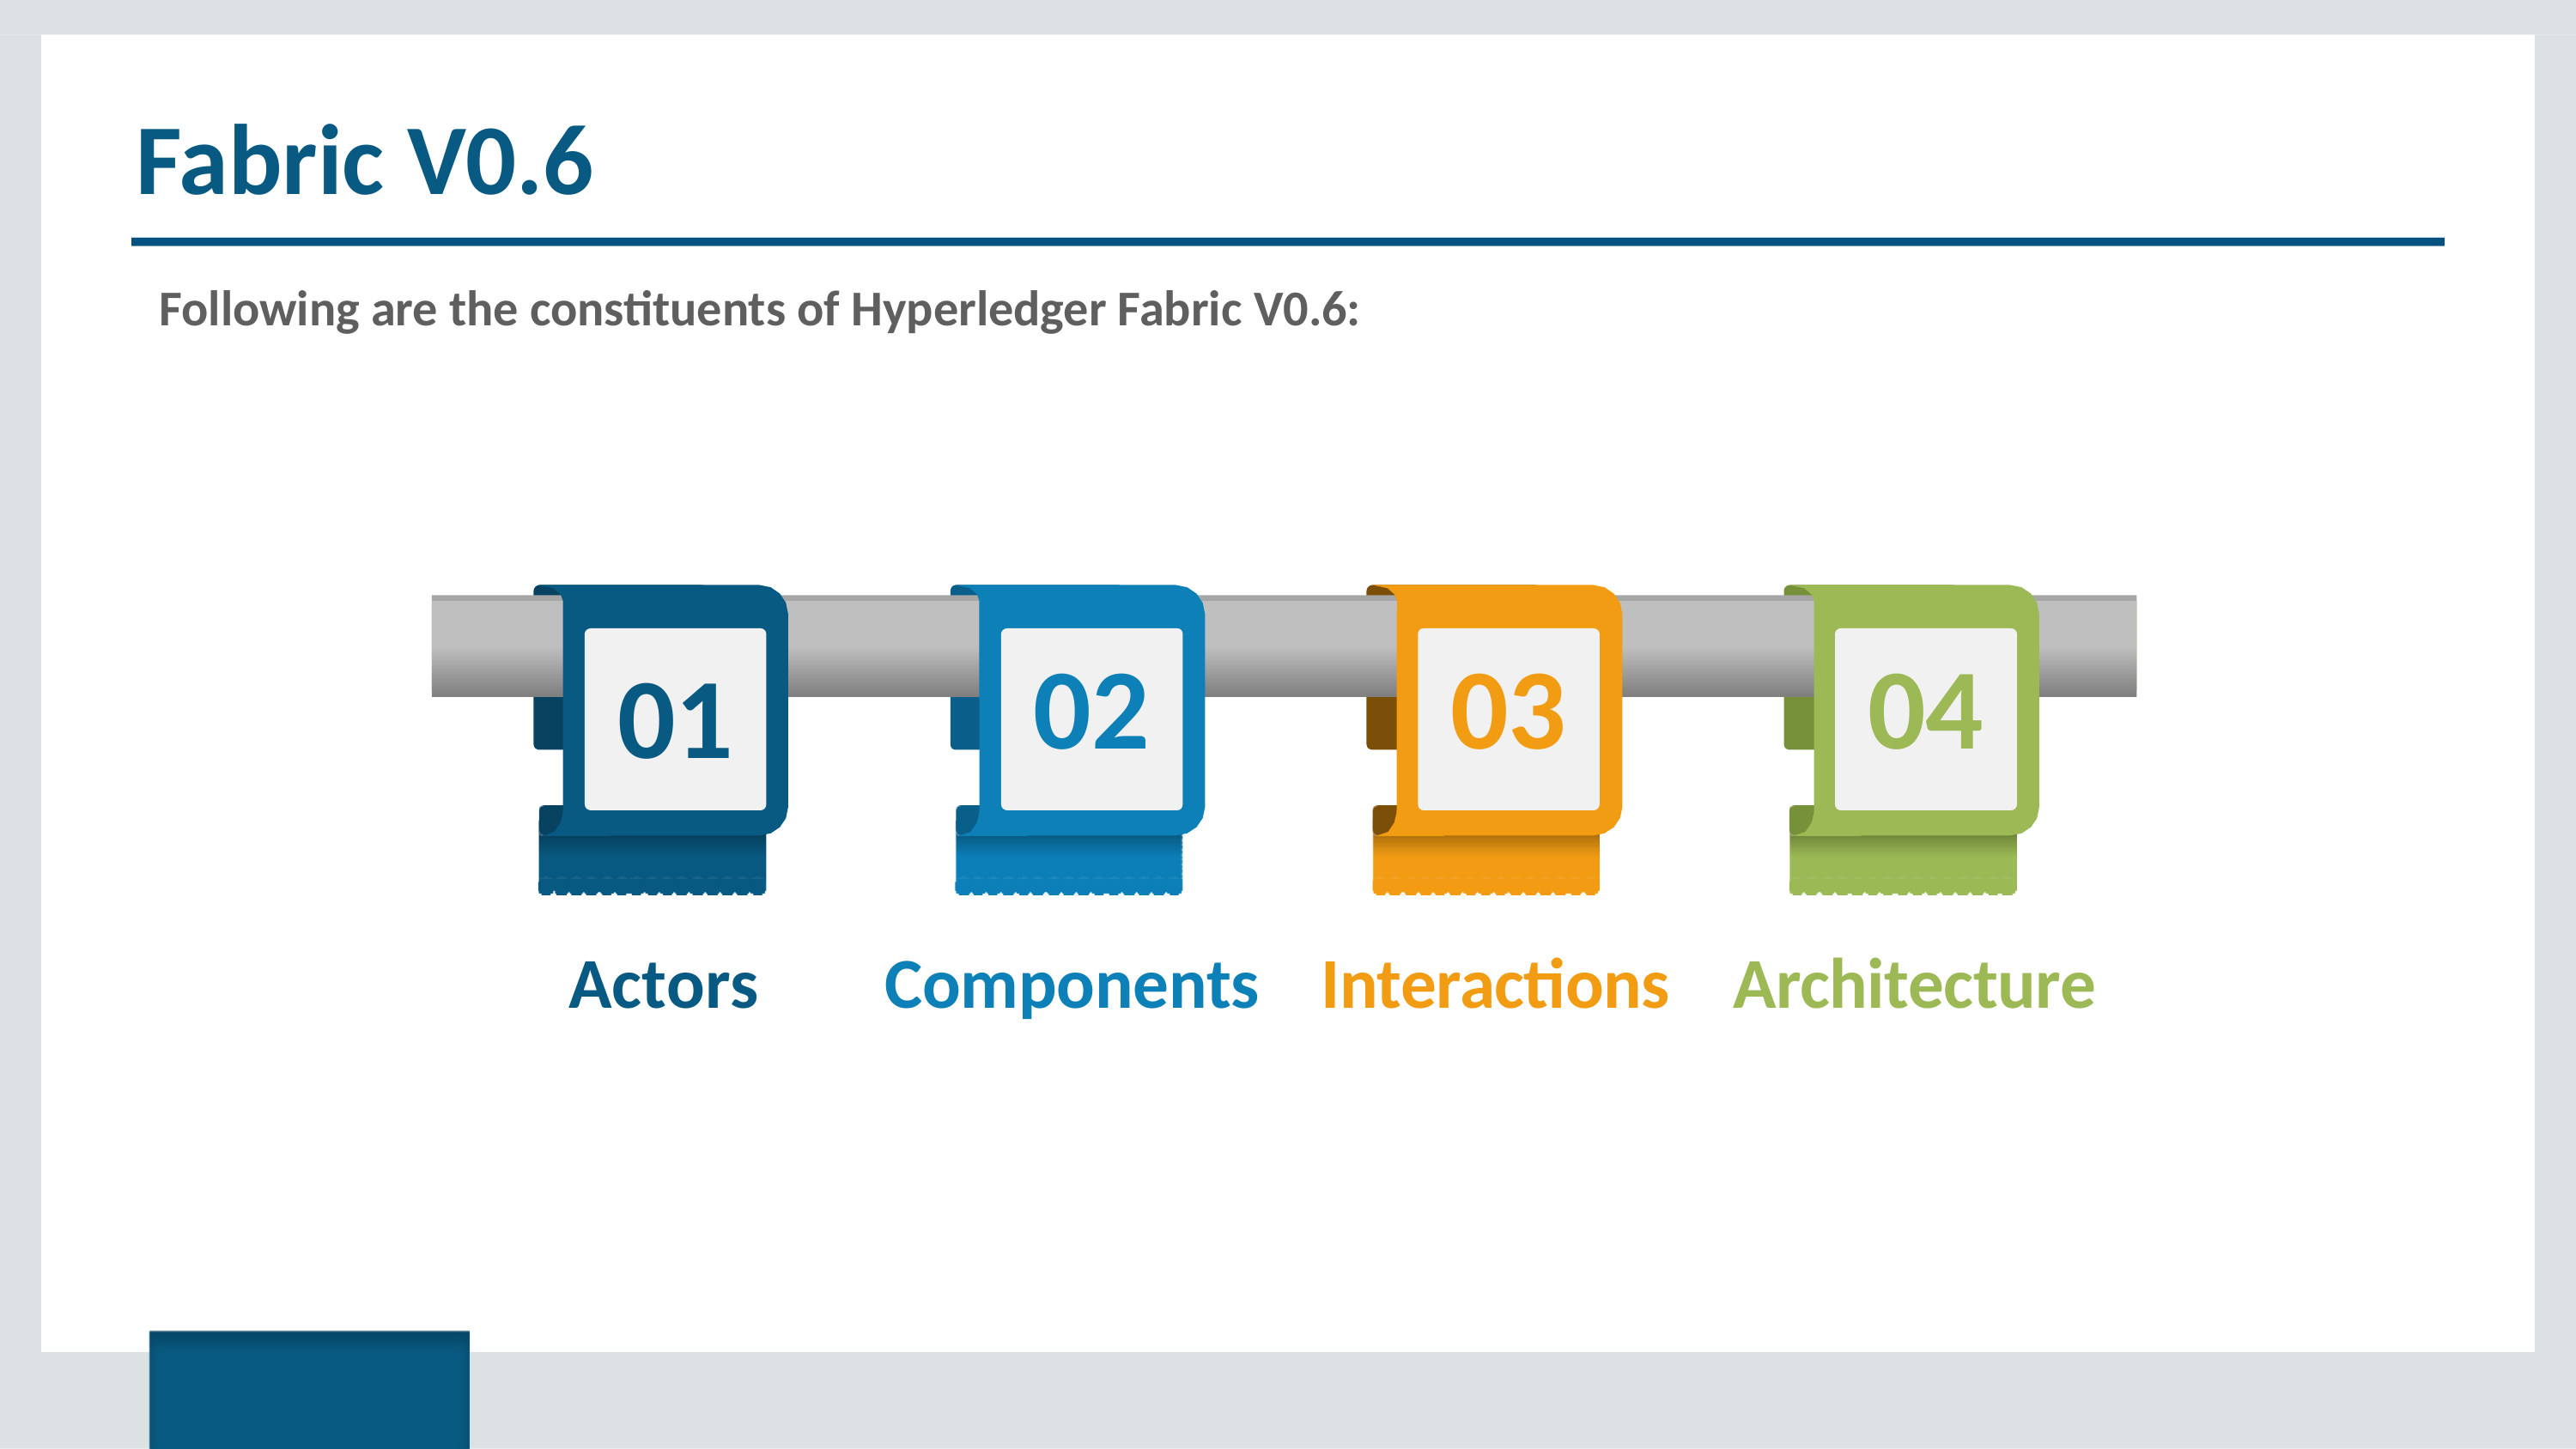

Fabric V0.6

Following are the constituents of Hyperledger Fabric V0.6:

02
03
04
01

Interactions
Actors
Components
Architecture

Copyright © 2017, edureka and/or its affiliates. All rights reserved.